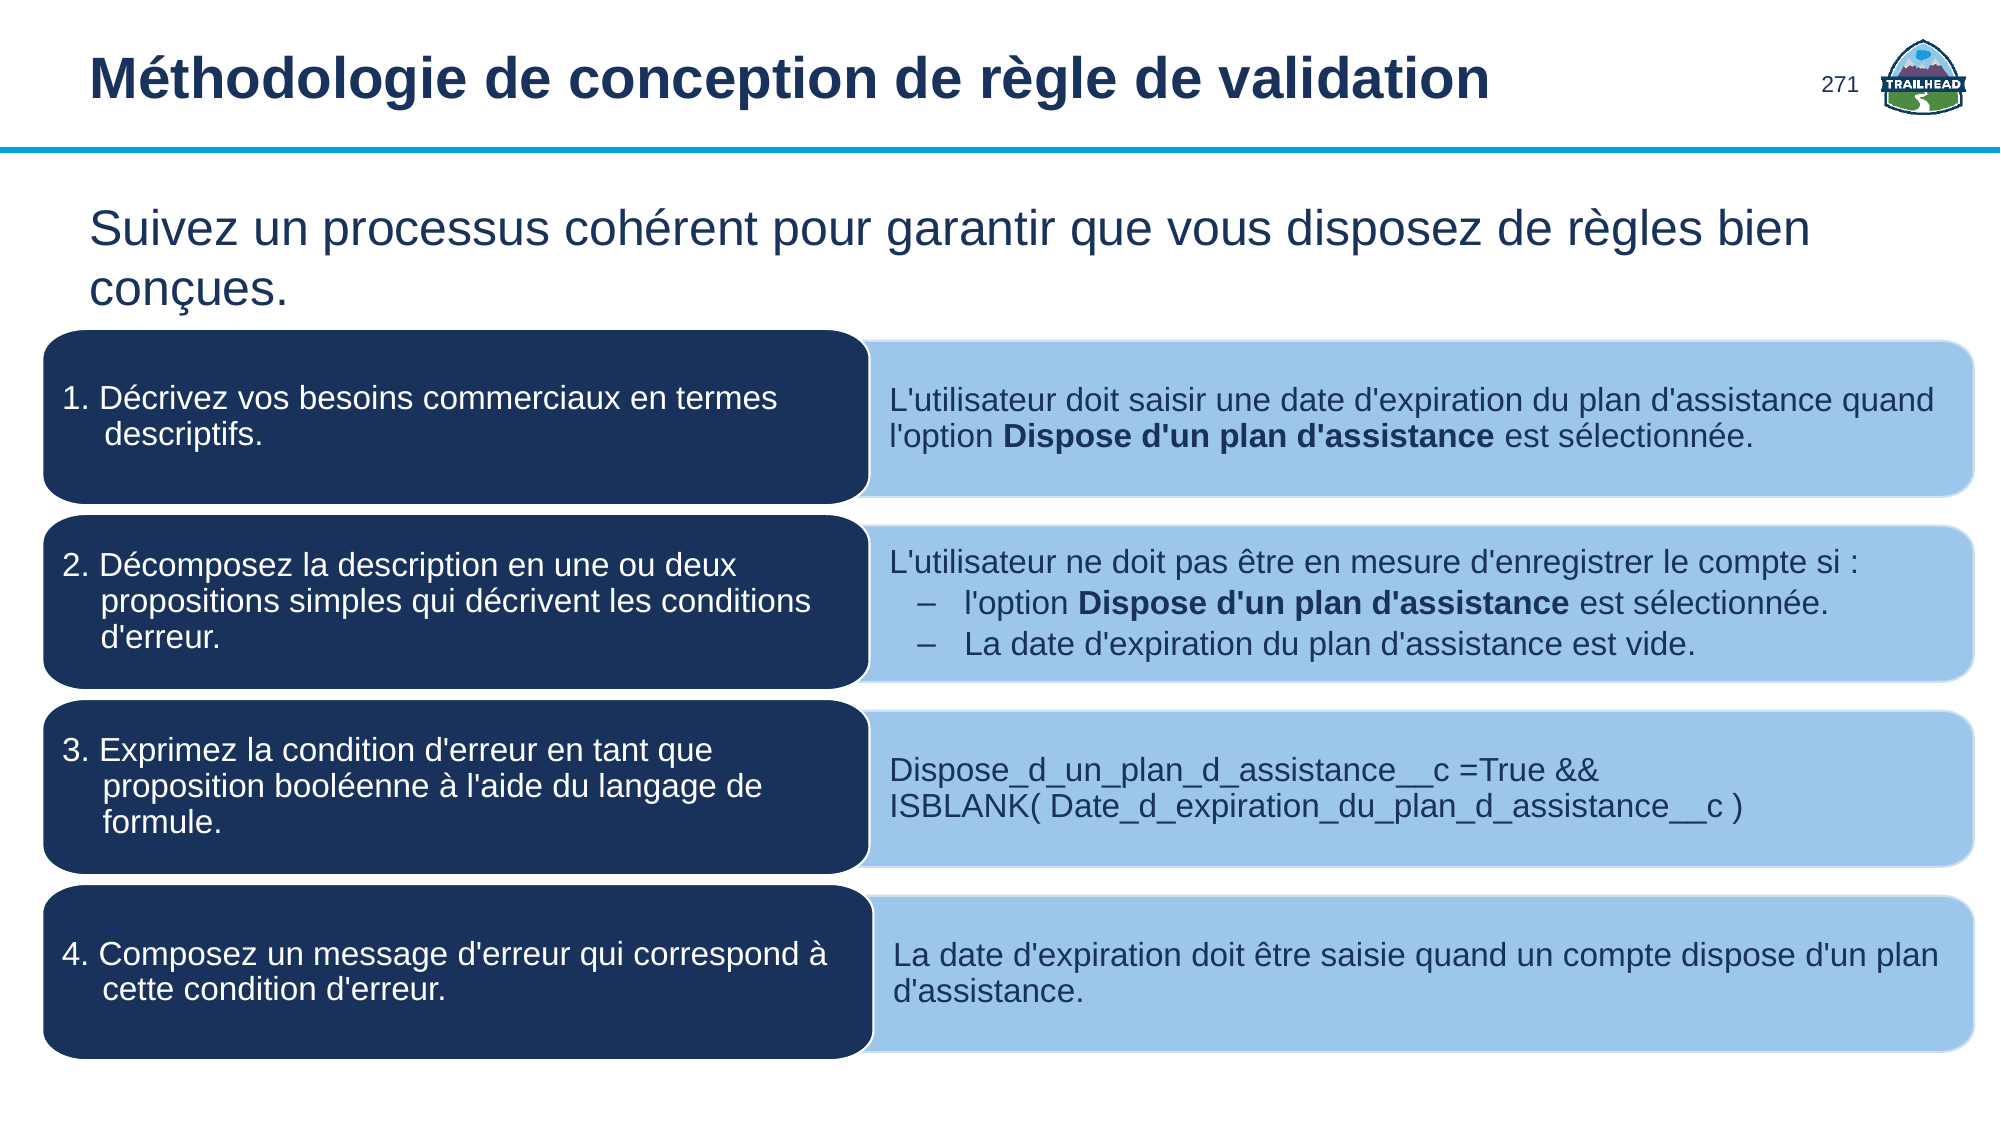

Méthodologie de conception de règle de validation
271
Suivez un processus cohérent pour garantir que vous disposez de règles bien conçues.

1. Décrivez vos besoins commerciaux en termes descriptifs.
L'utilisateur doit saisir une date d'expiration du plan d'assistance quand l'option Dispose d'un plan d'assistance est sélectionnée.
2. Décomposez la description en une ou deux propositions simples qui décrivent les conditions d'erreur.
L'utilisateur ne doit pas être en mesure d'enregistrer le compte si :
l'option Dispose d'un plan d'assistance est sélectionnée.
La date d'expiration du plan d'assistance est vide.
3. Exprimez la condition d'erreur en tant que proposition booléenne à l'aide du langage de formule.
Dispose_d_un_plan_d_assistance__c =True &&
ISBLANK( Date_d_expiration_du_plan_d_assistance__c )
4. Composez un message d'erreur qui correspond à cette condition d'erreur.
La date d'expiration doit être saisie quand un compte dispose d'un plan d'assistance.